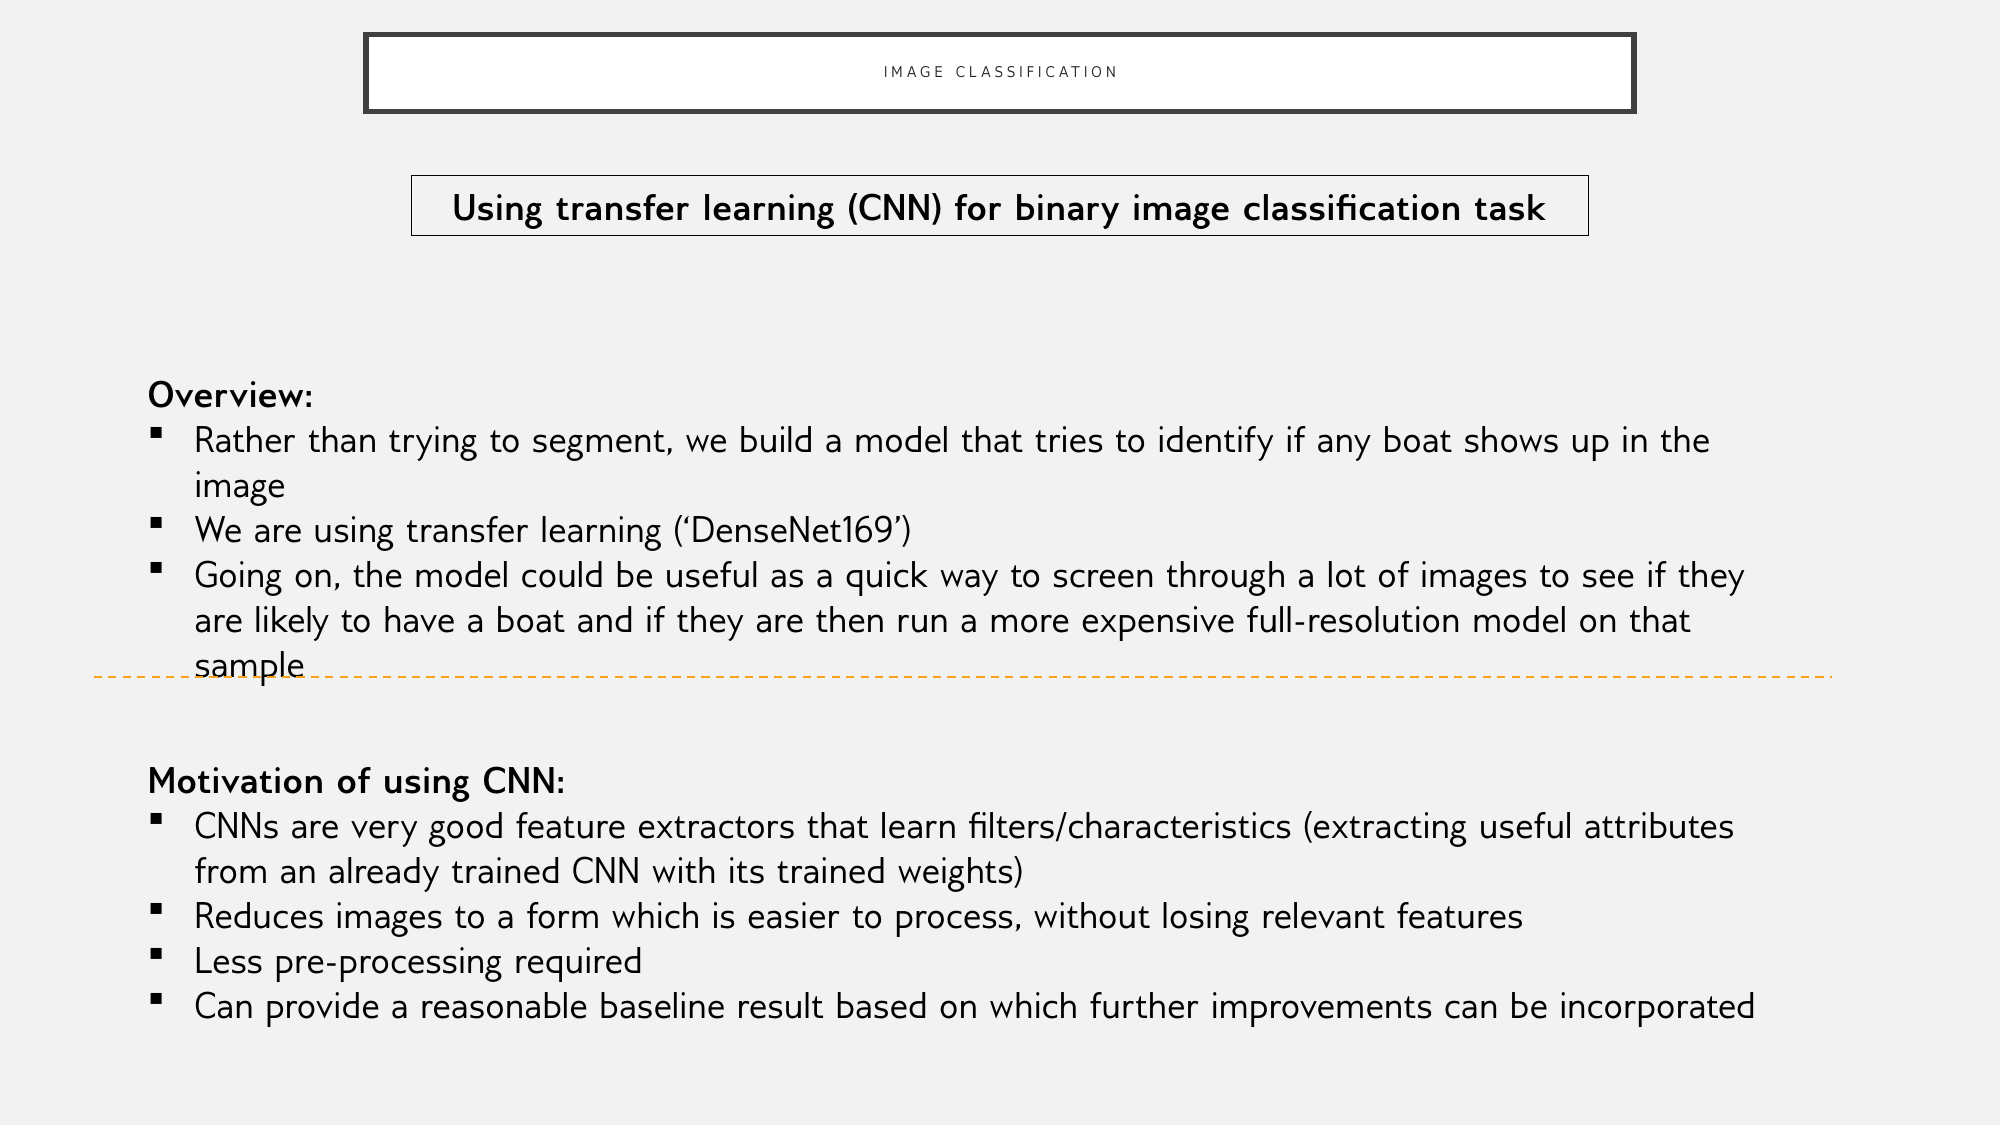

# Image Classification
Using transfer learning (CNN) for binary image classification task
Overview:
Rather than trying to segment, we build a model that tries to identify if any boat shows up in the image
We are using transfer learning (‘DenseNet169’)
Going on, the model could be useful as a quick way to screen through a lot of images to see if they are likely to have a boat and if they are then run a more expensive full-resolution model on that sample
Motivation of using CNN:
CNNs are very good feature extractors that learn filters/characteristics (extracting useful attributes from an already trained CNN with its trained weights)
Reduces images to a form which is easier to process, without losing relevant features
Less pre-processing required
Can provide a reasonable baseline result based on which further improvements can be incorporated